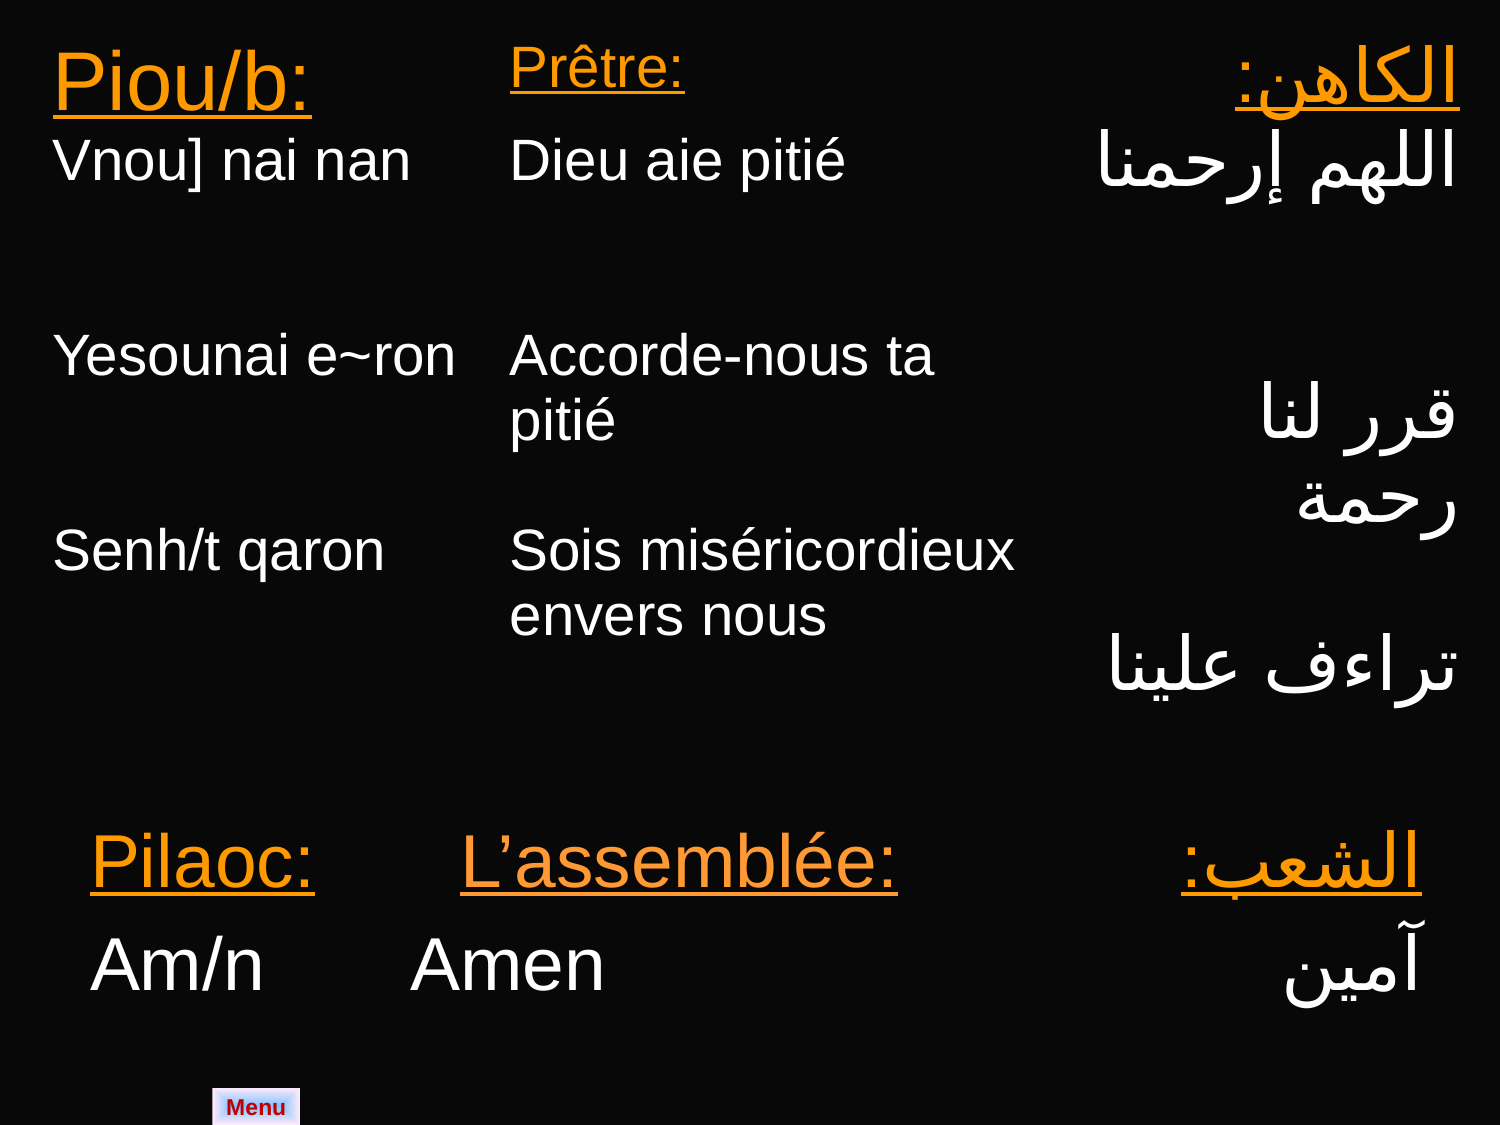

| Piou/b: Vnou] nai nan Yesounai e~ron Senh/t qaron | Prêtre: Dieu aie pitié Accorde-nous ta pitié Sois miséricordieux envers nous | الكاهن: اللهم إرحمنا قرر لنا رحمة تراءف علينا |
| --- | --- | --- |
| Pilaoc: L’assemblée: | الشعب: |
| --- | --- |
| Am/n Amen | آمين |
Menu